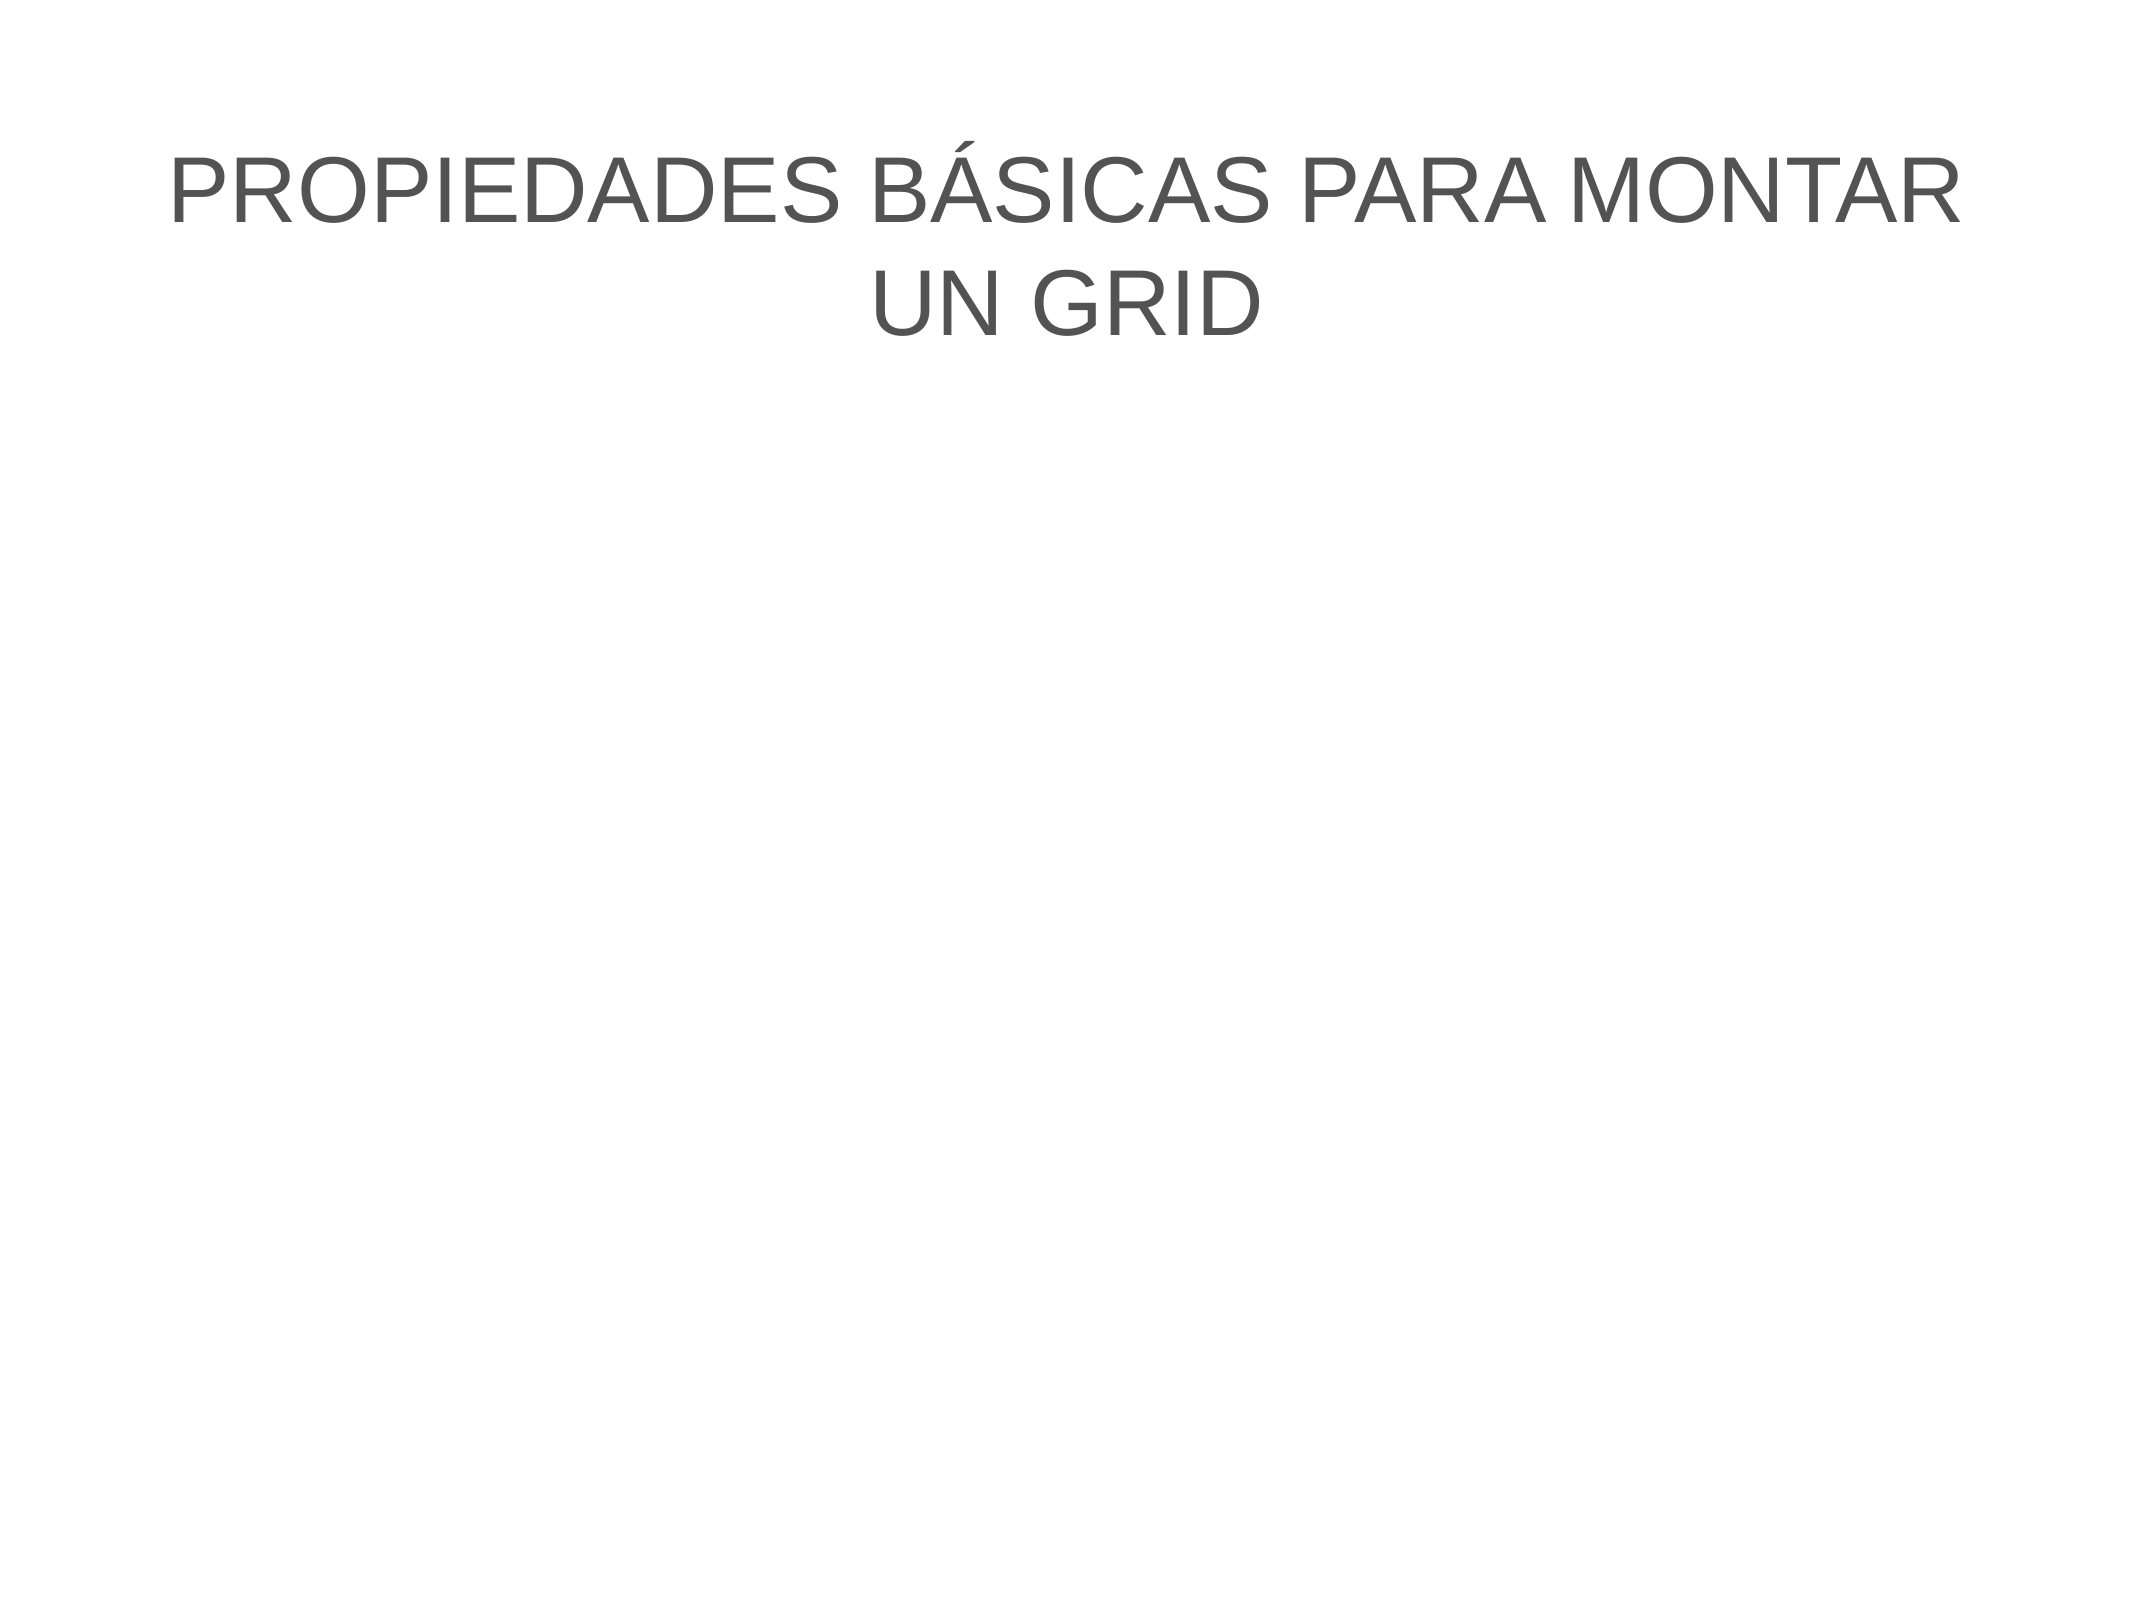

# Propiedades básicas para montar un grid